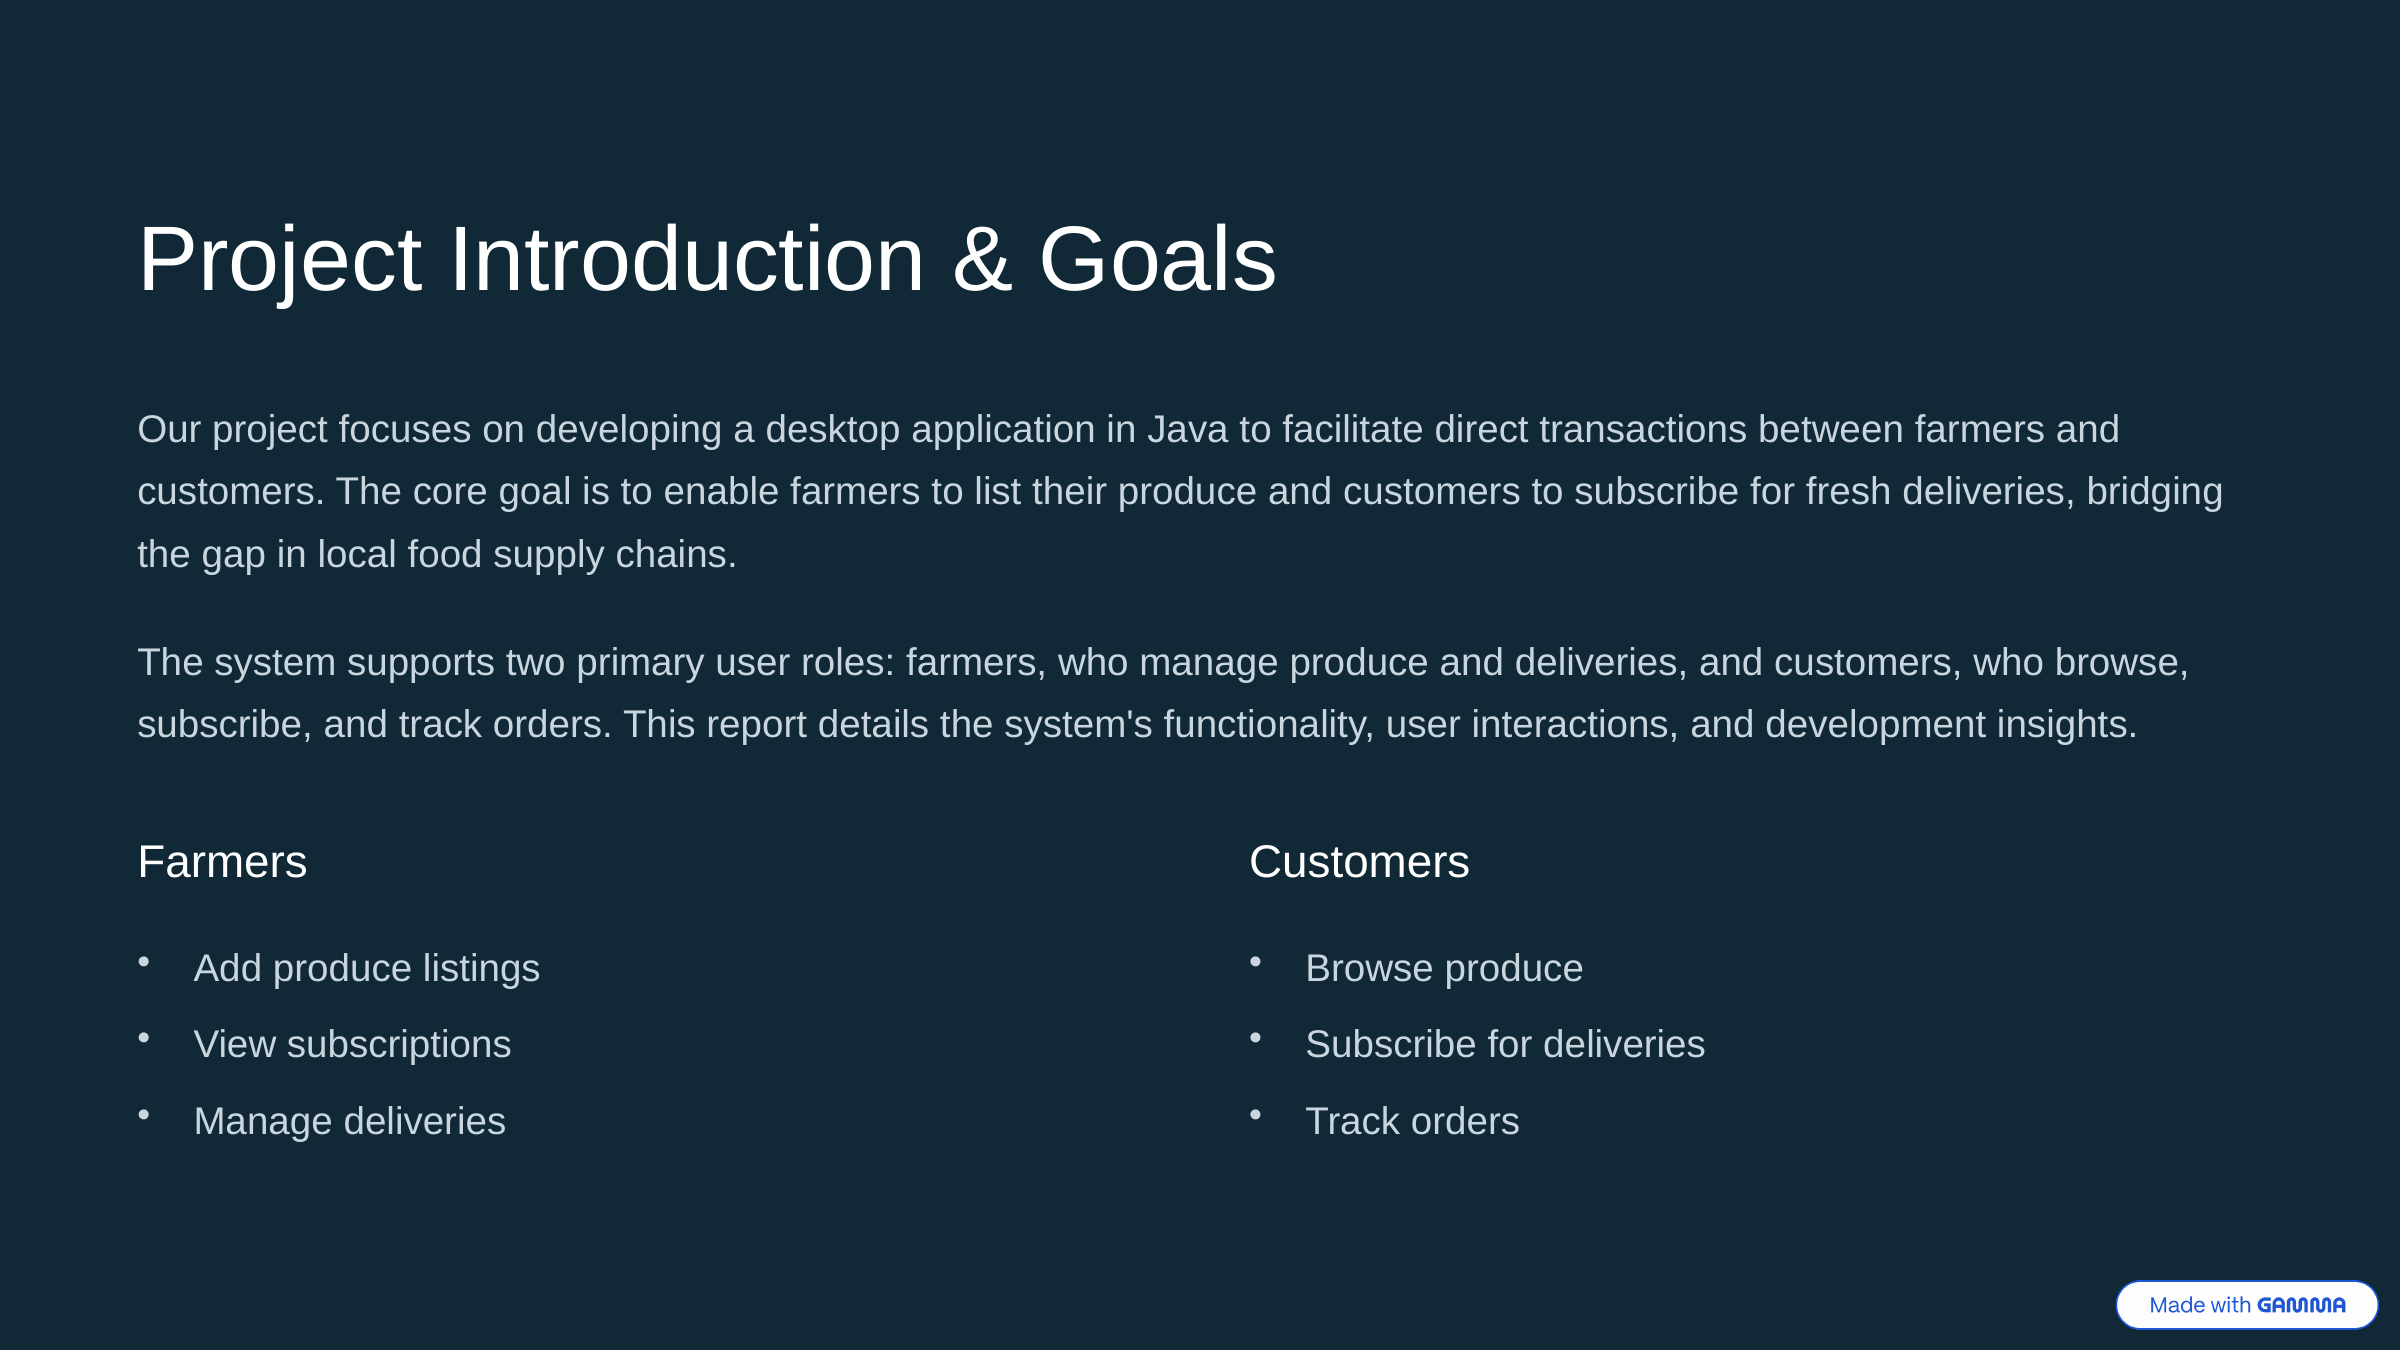

Project Introduction & Goals
Our project focuses on developing a desktop application in Java to facilitate direct transactions between farmers and customers. The core goal is to enable farmers to list their produce and customers to subscribe for fresh deliveries, bridging the gap in local food supply chains.
The system supports two primary user roles: farmers, who manage produce and deliveries, and customers, who browse, subscribe, and track orders. This report details the system's functionality, user interactions, and development insights.
Farmers
Customers
Add produce listings
Browse produce
View subscriptions
Subscribe for deliveries
Manage deliveries
Track orders